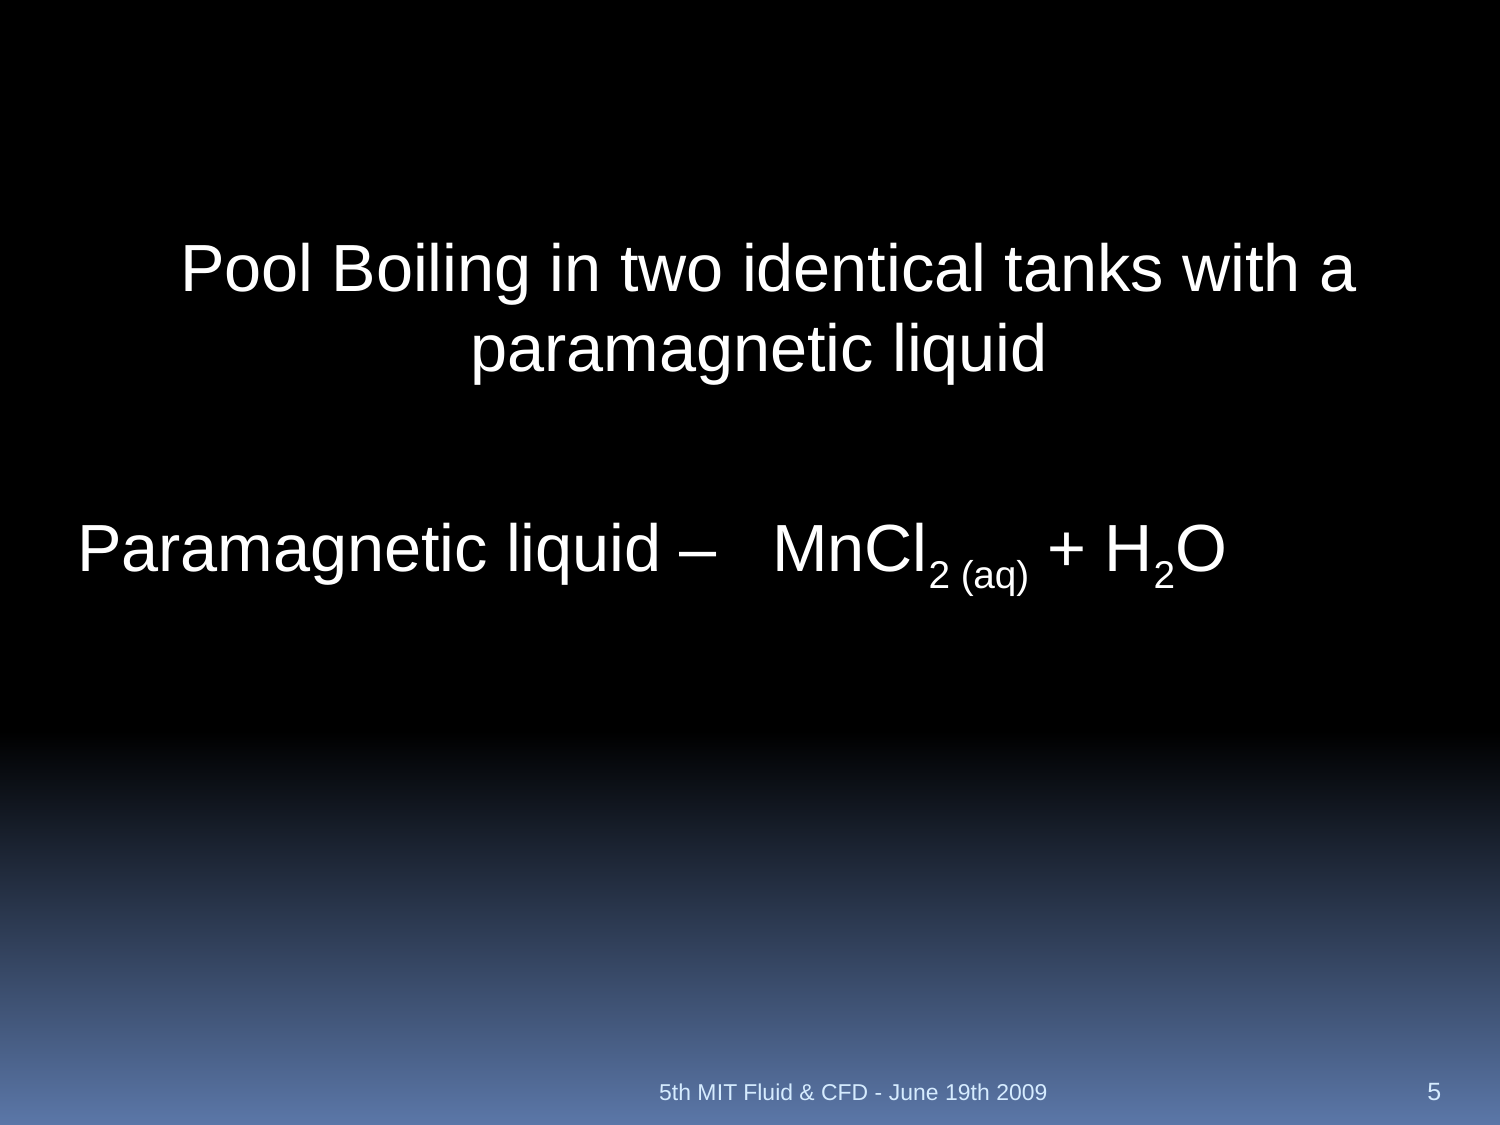

Pool Boiling in two identical tanks with a paramagnetic liquid

Paramagnetic liquid –   MnCl2 (aq) + H2O

5th MIT Fluid & CFD - June 19th 2009
5